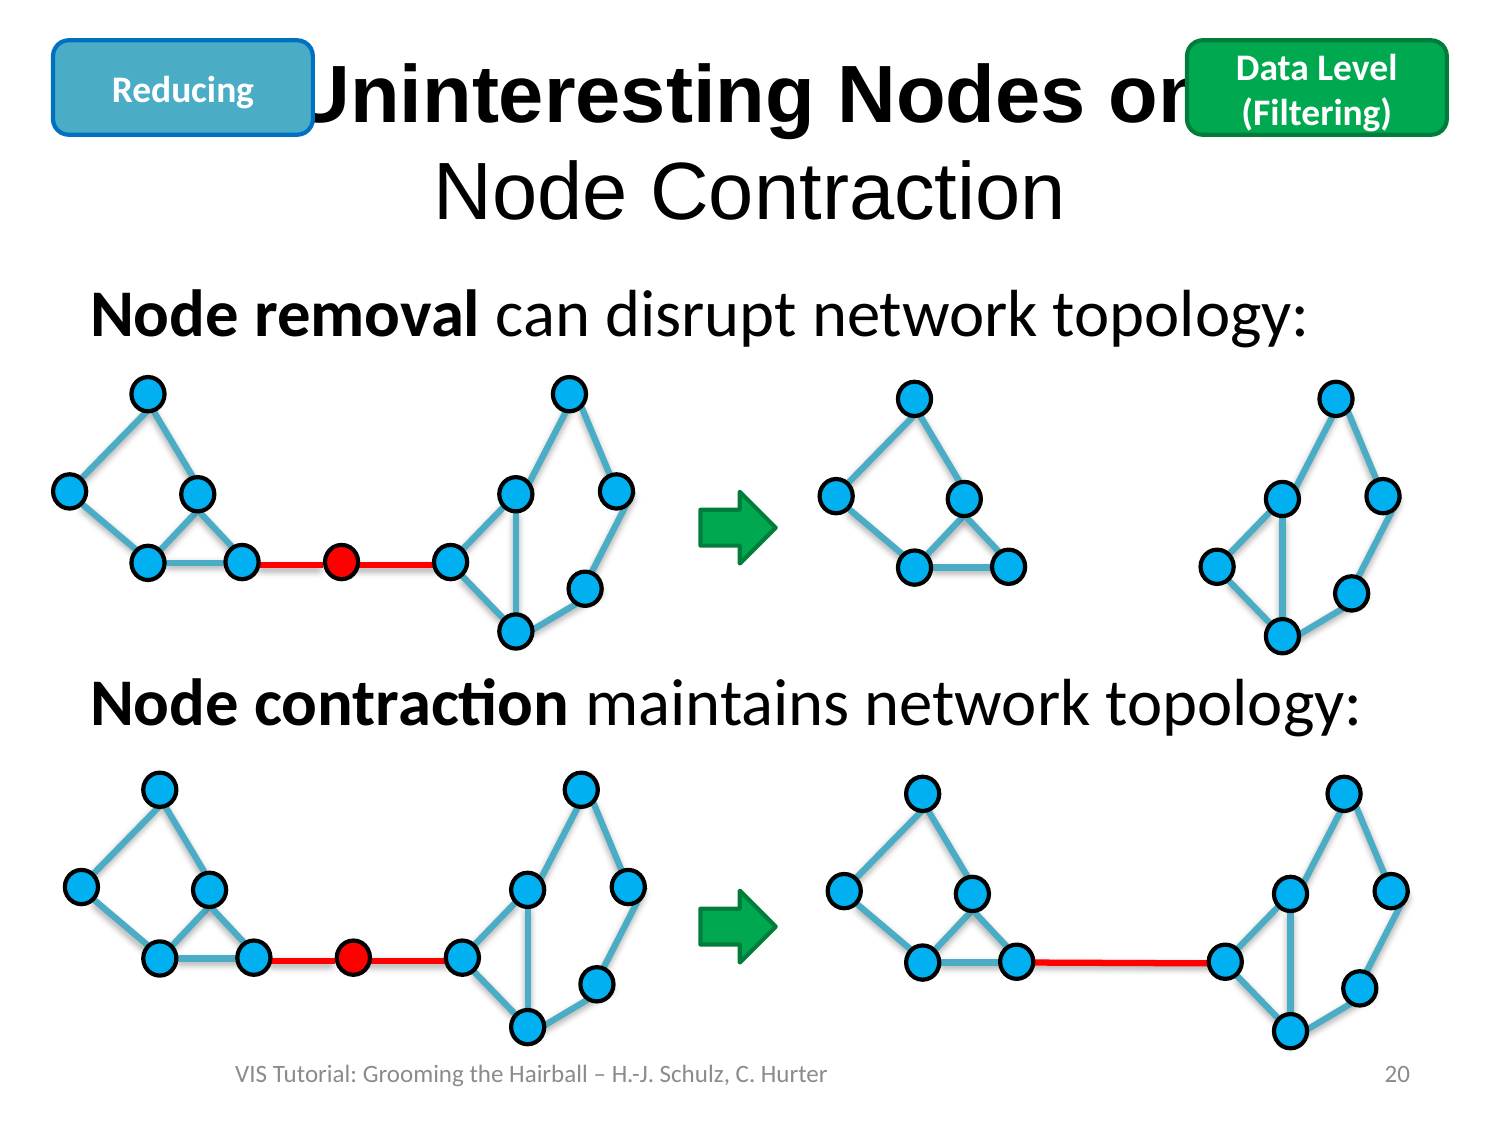

Reducing
Data Level (Filtering)
# Uninteresting Nodes on Node Contraction
Node removal can disrupt network topology:

Node contraction maintains network topology:

VIS Tutorial: Grooming the Hairball – H.-J. Schulz, C. Hurter
20